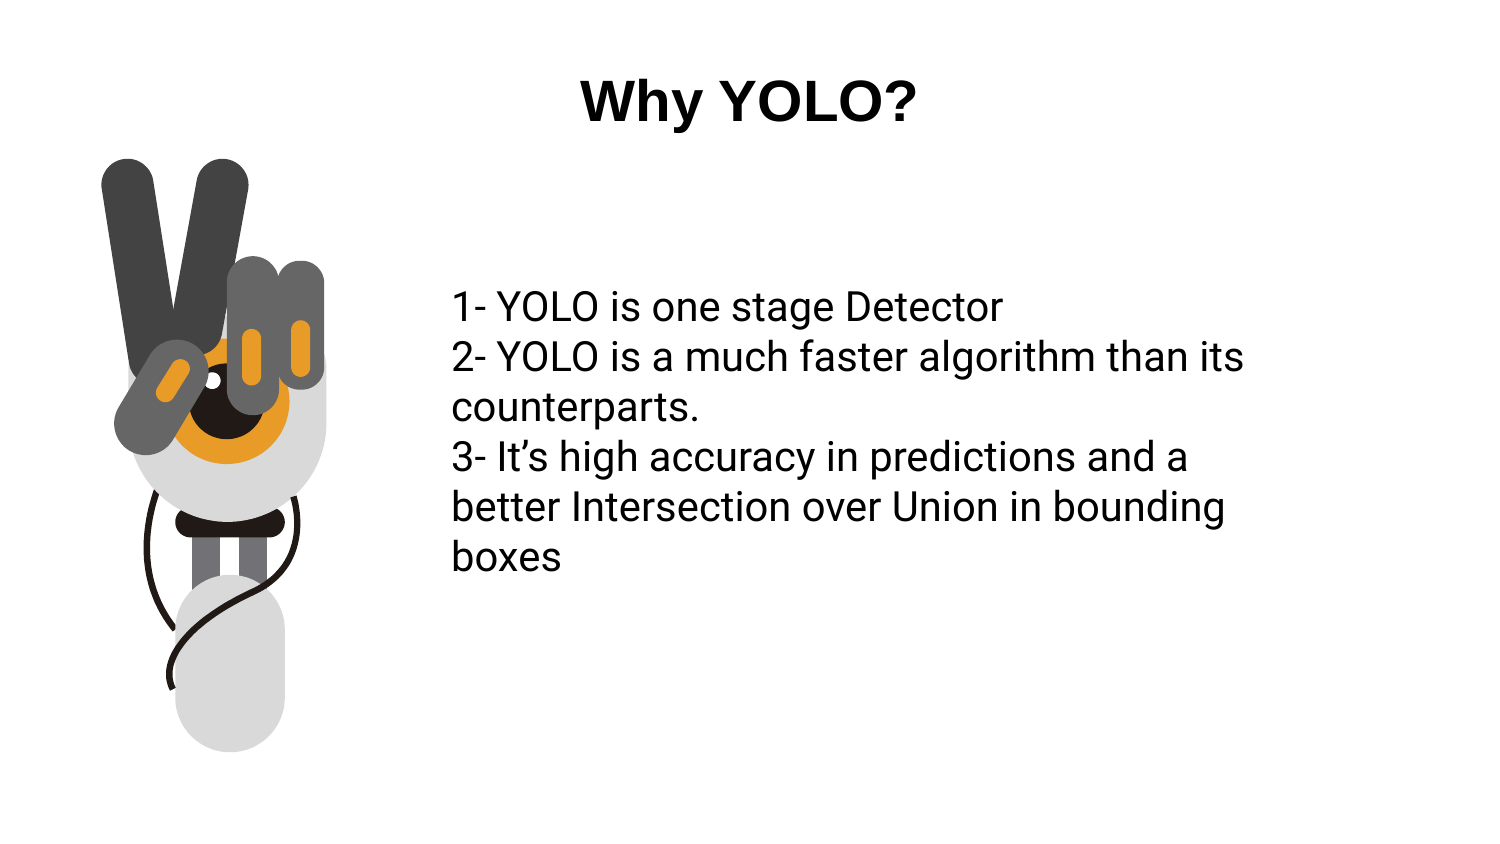

# Why YOLO?

1- YOLO is one stage Detector
2- YOLO is a much faster algorithm than its counterparts.
3- It’s high accuracy in predictions and a better Intersection over Union in bounding boxes